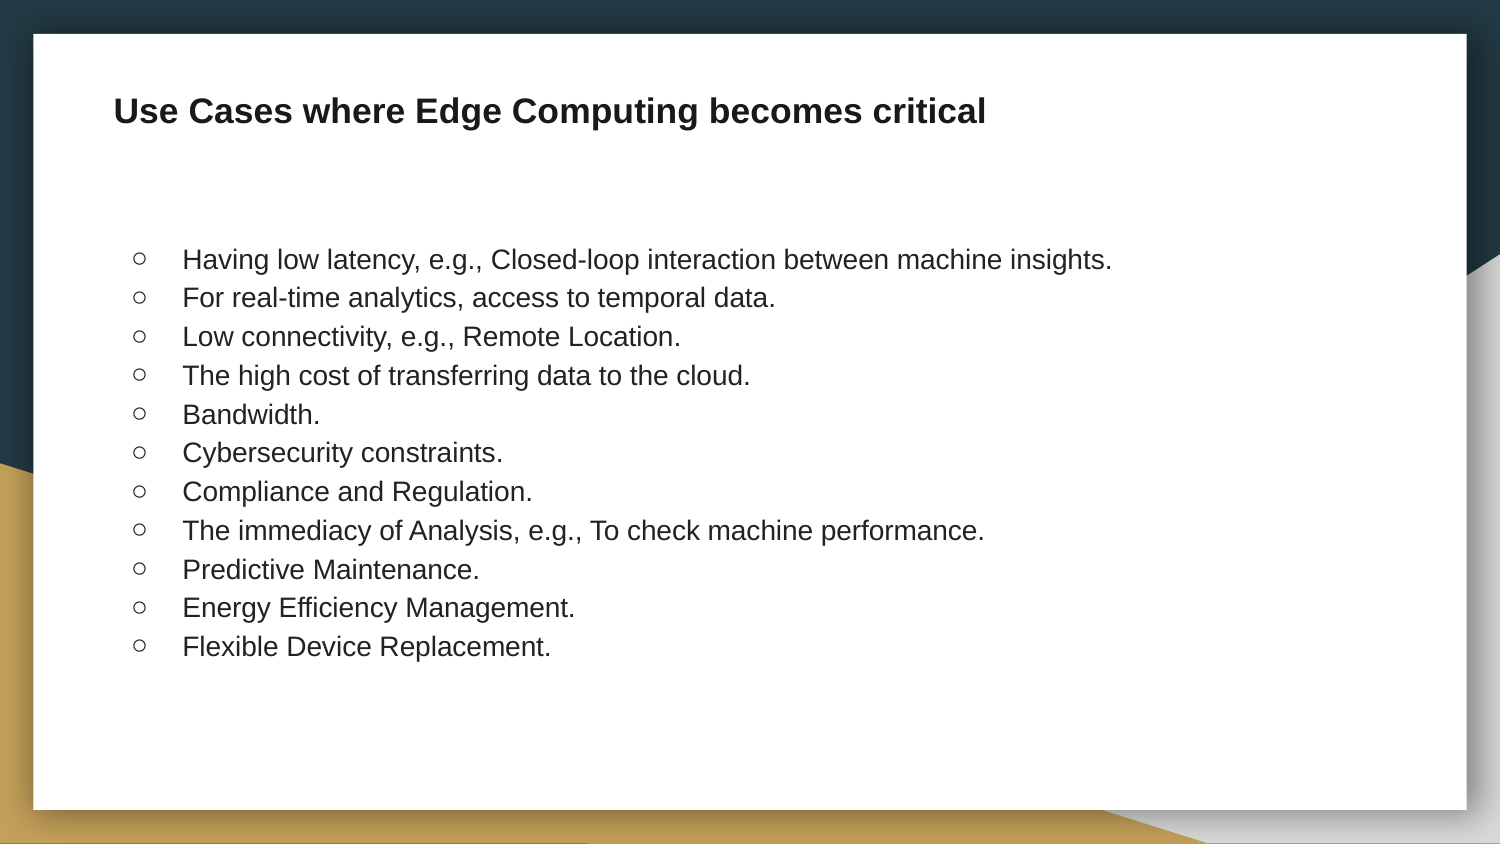

# Use Cases where Edge Computing becomes critical

Having low latency, e.g., Closed-loop interaction between machine insights.
For real-time analytics, access to temporal data.
Low connectivity, e.g., Remote Location.
The high cost of transferring data to the cloud.
Bandwidth.
Cybersecurity constraints.
Compliance and Regulation.
The immediacy of Analysis, e.g., To check machine performance.
Predictive Maintenance.
Energy Efficiency Management.
Flexible Device Replacement.